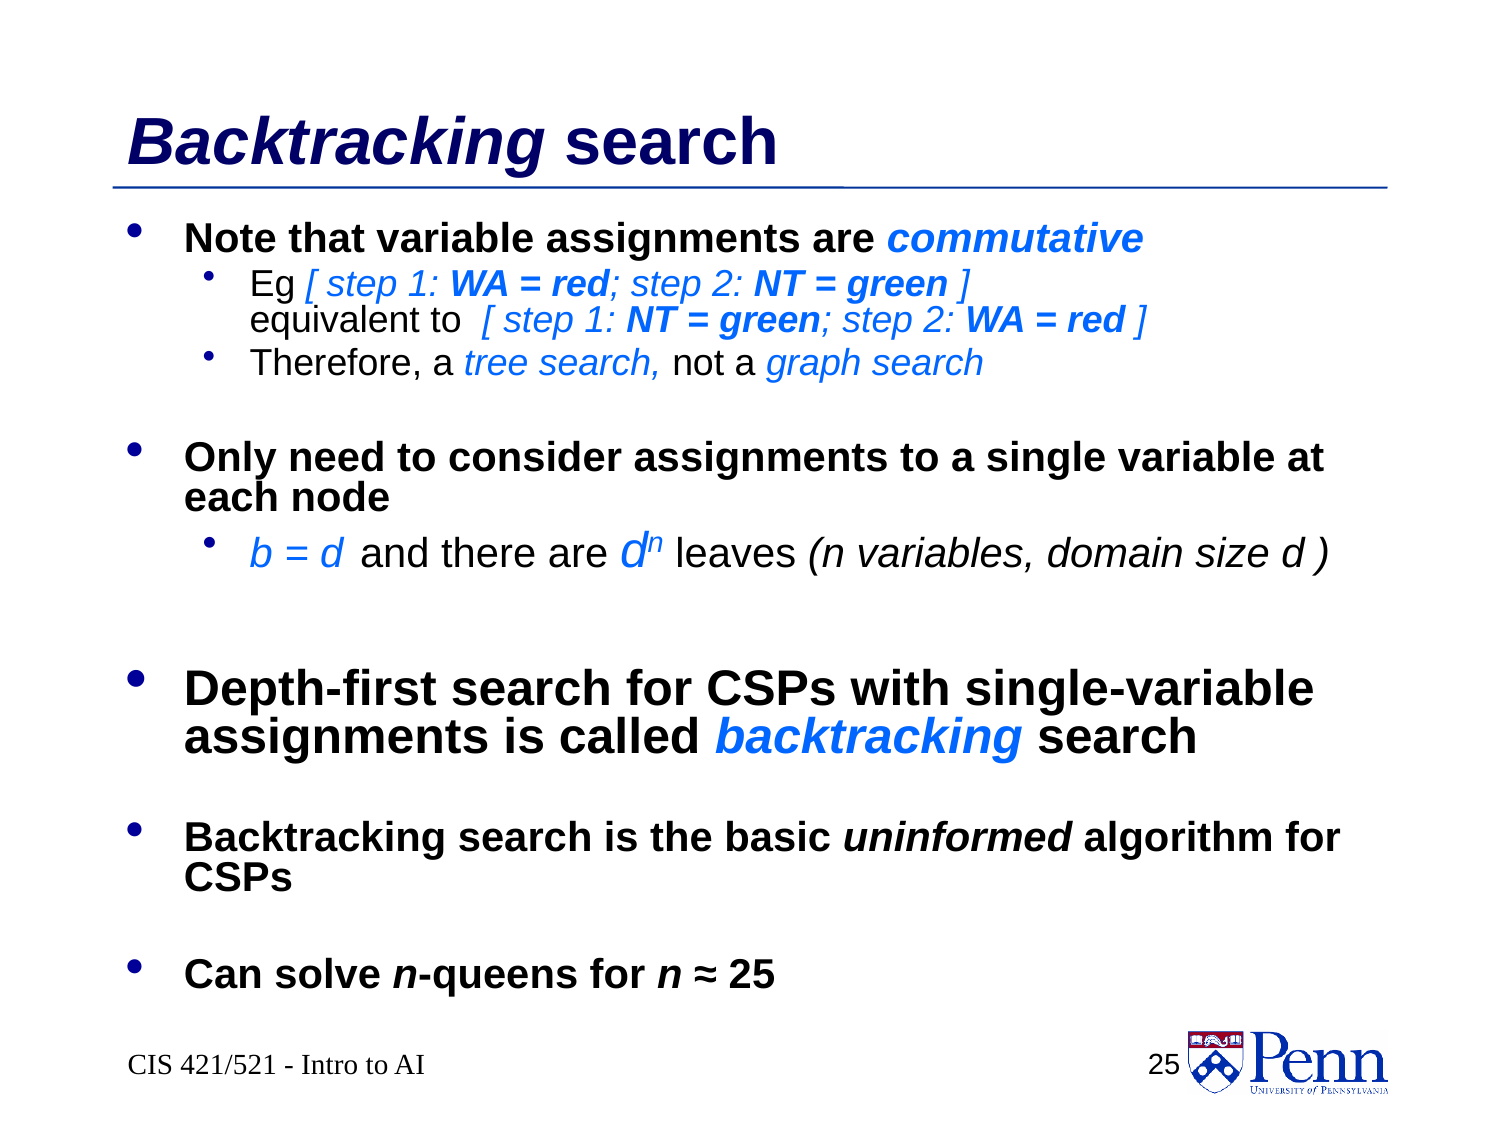

# Backtracking search
Note that variable assignments are commutative
Eg [ step 1: WA = red; step 2: NT = green ]
equivalent to  [ step 1: NT = green; step 2: WA = red ]
Therefore, a tree search, not a graph search

Only need to consider assignments to a single variable at each node
b = d  and there are dn leaves (n variables, domain size d )

Depth-first search for CSPs with single-variable assignments is called backtracking search

Backtracking search is the basic uninformed algorithm for CSPs

Can solve n-queens for n ≈ 25

CIS 421/521 - Intro to AI
       25